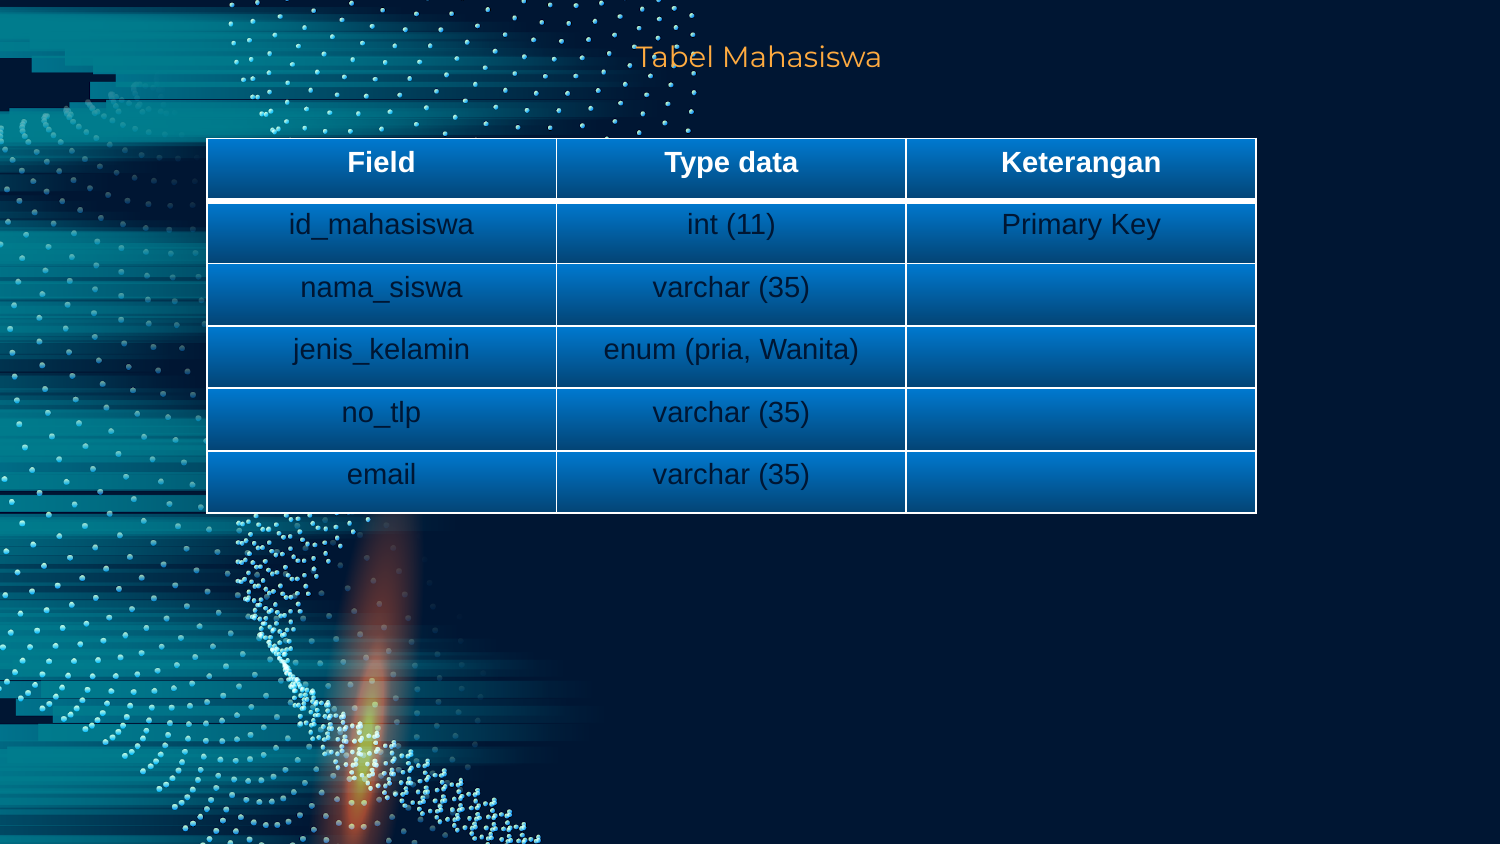

Tabel Mahasiswa
| Field | Type data | Keterangan |
| --- | --- | --- |
| id\_mahasiswa | int (11) | Primary Key |
| nama\_siswa | varchar (35) |  |
| jenis\_kelamin | enum (pria, Wanita) |  |
| no\_tlp | varchar (35) |  |
| email | varchar (35) |  |
Tabel Riwayat